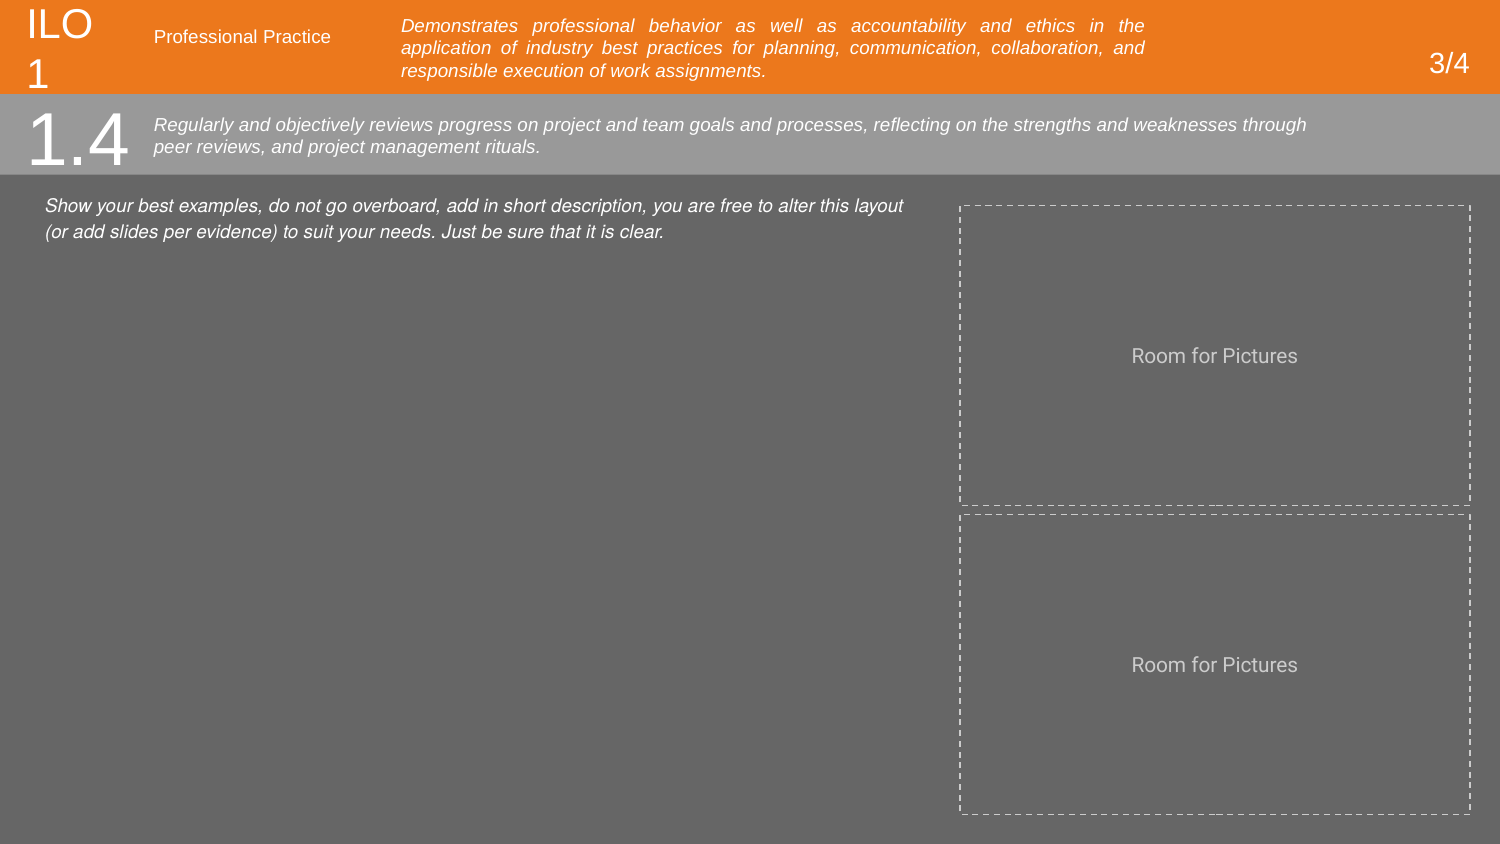

# ILO 1
Professional Practice
Demonstrates professional behavior as well as accountability and ethics in the application of industry best practices for planning, communication, collaboration, and responsible execution of work assignments.
3/4
1.4
Regularly and objectively reviews progress on project and team goals and processes, reflecting on the strengths and weaknesses through peer reviews, and project management rituals.
Show your best examples, do not go overboard, add in short description, you are free to alter this layout (or add slides per evidence) to suit your needs. Just be sure that it is clear.